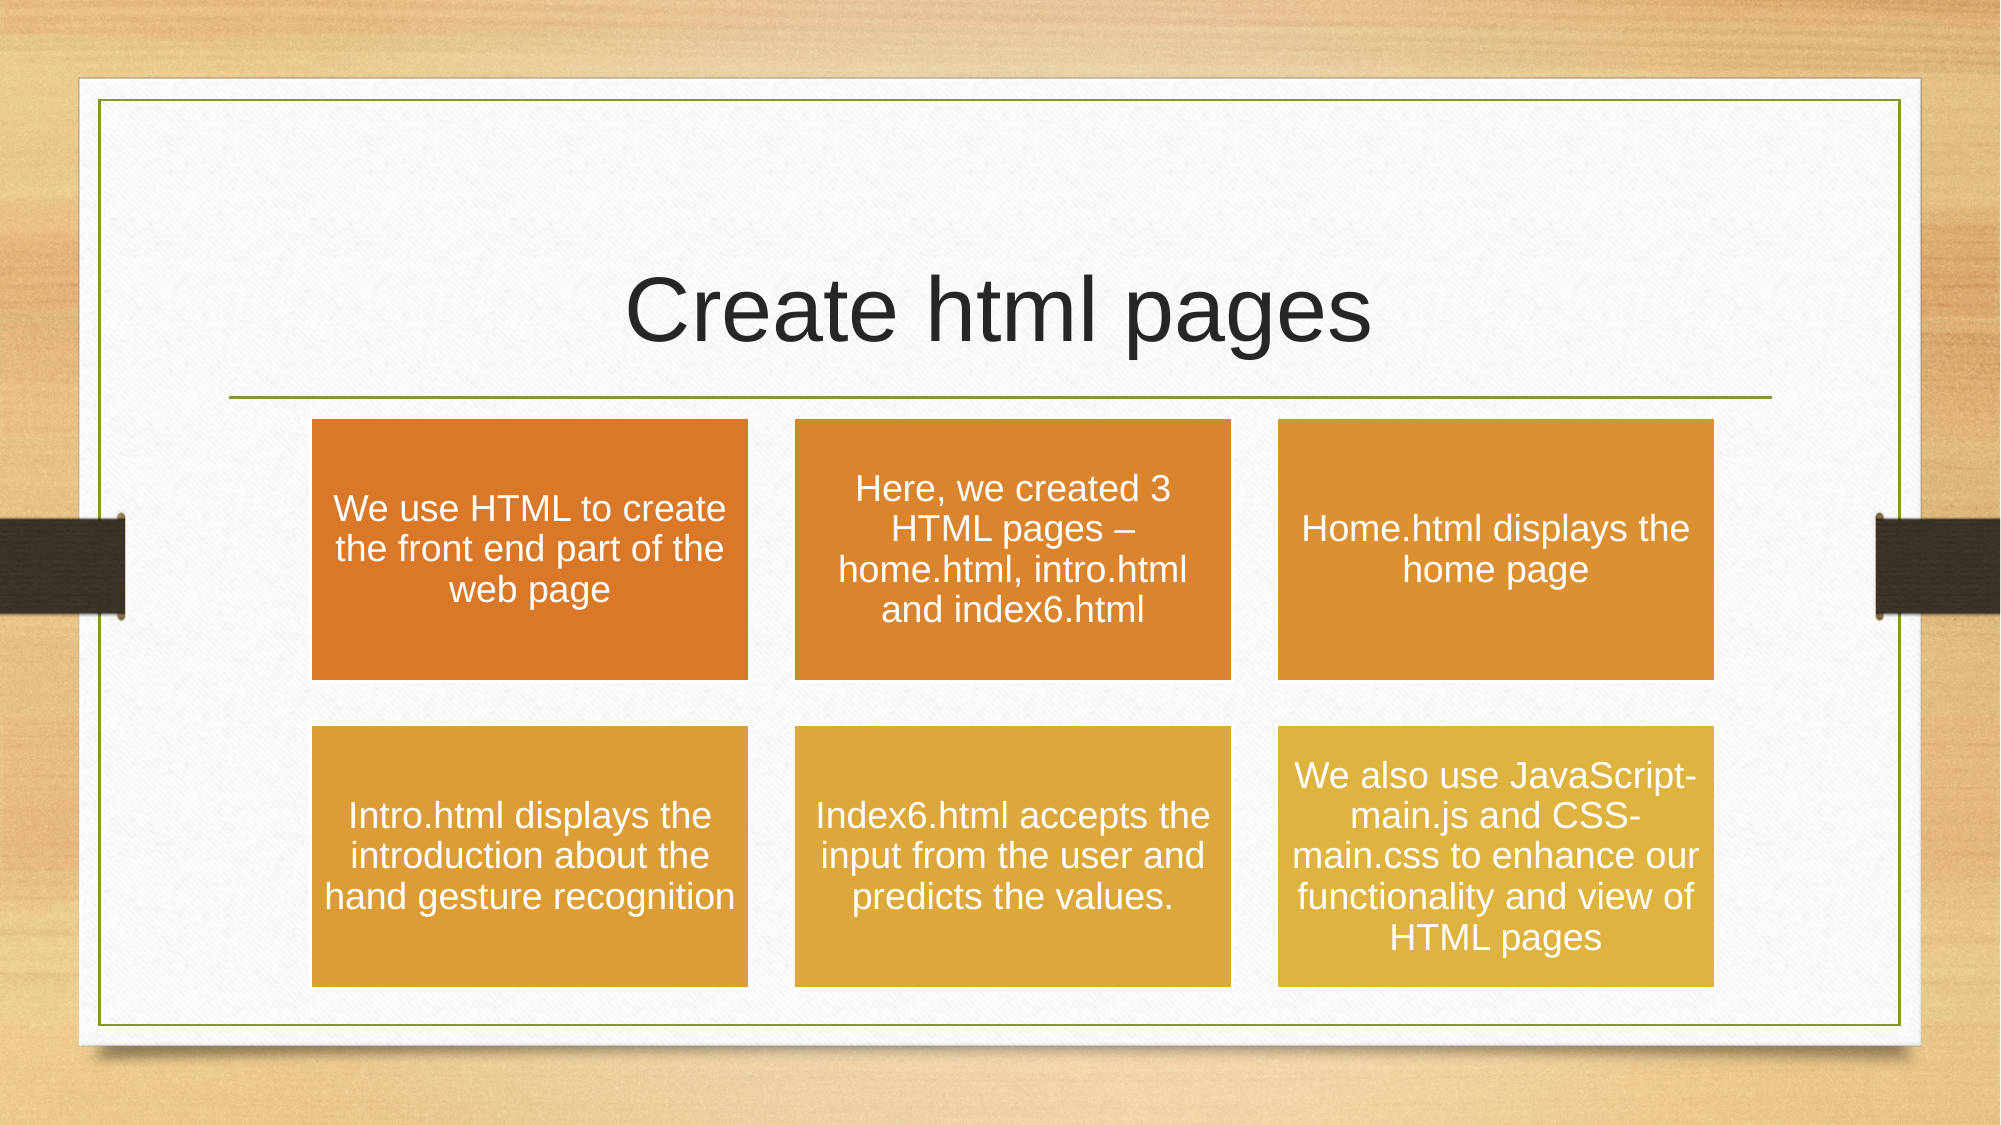

# Create html pages
We use HTML to create the front end part of the web page
Here, we created 3 HTML pages – home.html, intro.html and index6.html
Home.html displays the home page
Intro.html displays the introduction about the hand gesture recognition
Index6.html accepts the input from the user and predicts the values.
We also use JavaScript-main.js and CSS-main.css to enhance our functionality and view of HTML pages